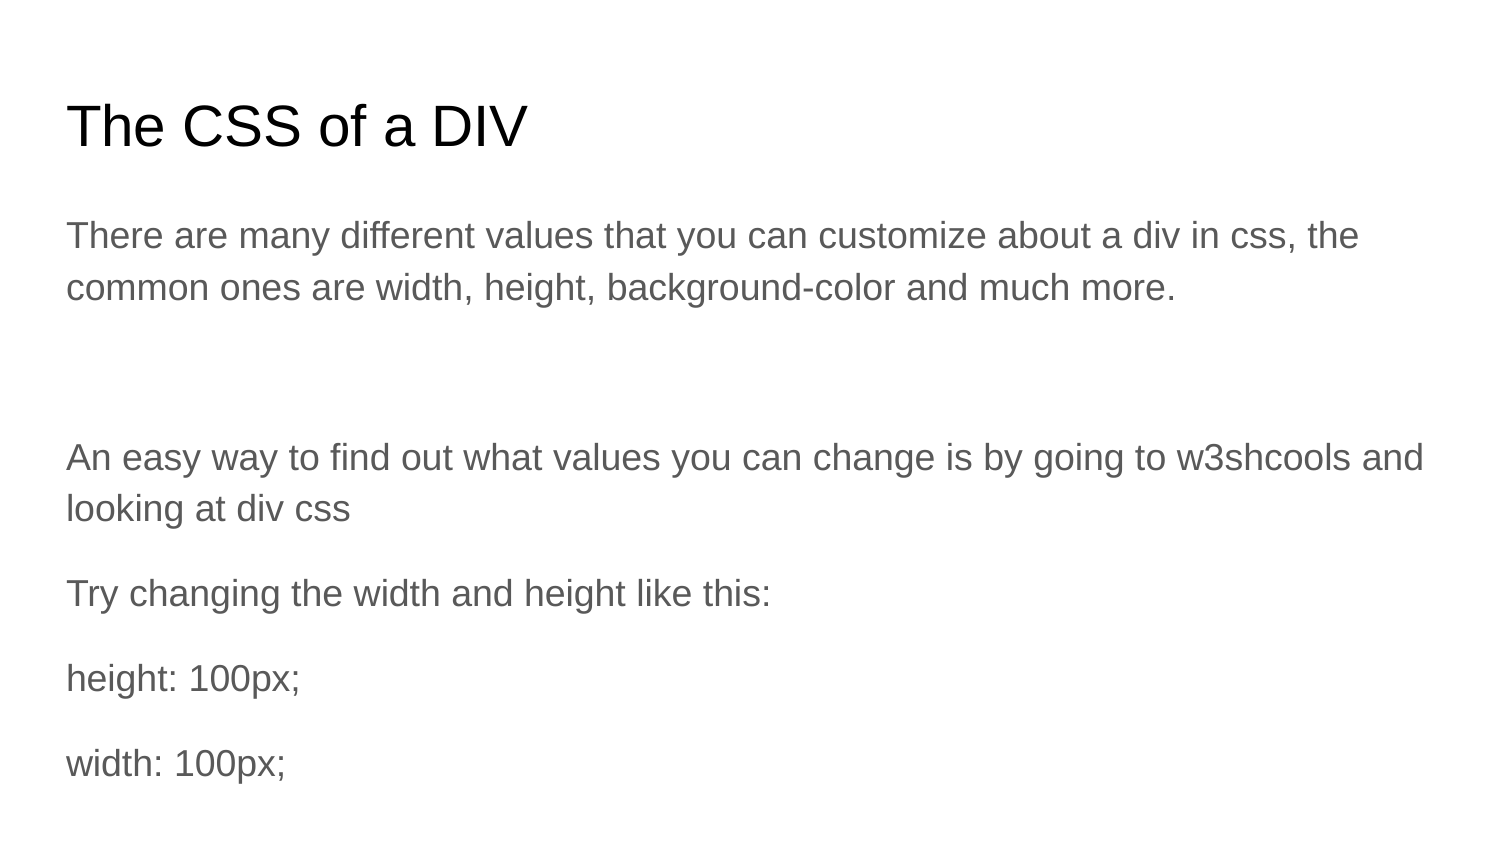

# The CSS of a DIV
There are many different values that you can customize about a div in css, the common ones are width, height, background-color and much more.

An easy way to find out what values you can change is by going to w3shcools and looking at div css
Try changing the width and height like this:
height: 100px;
width: 100px;